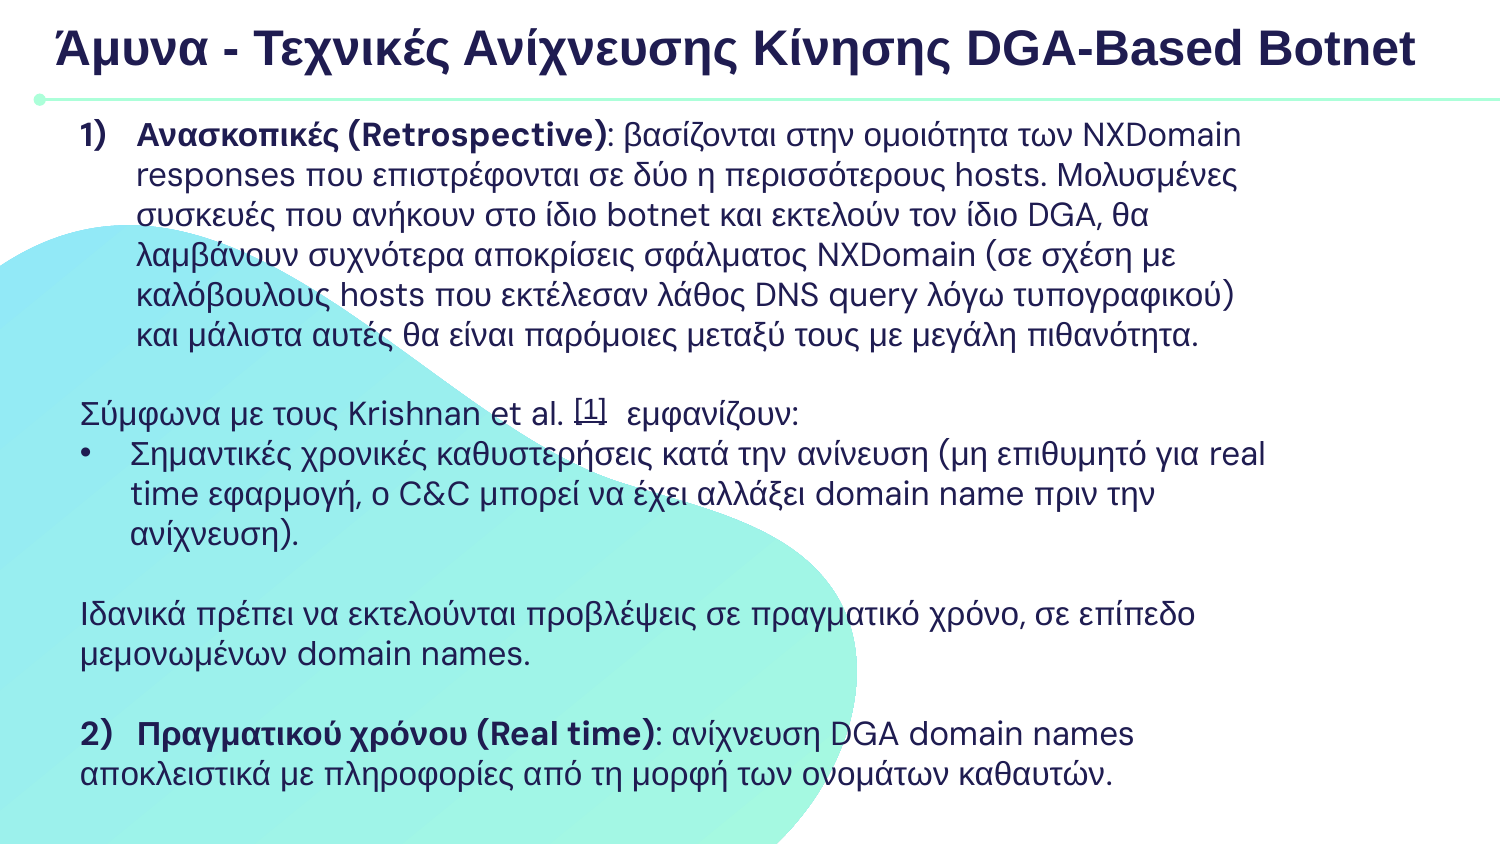

# Άμυνα - Τεχνικές Ανίχνευσης Κίνησης DGA-Based Botnet
Ανασκοπικές (Retrospective): βασίζονται στην ομοιότητα των NXDomain responses που επιστρέφονται σε δύο η περισσότερους hosts. Μολυσμένες συσκευές που ανήκουν στο ίδιο botnet και εκτελούν τον ίδιο DGA, θα λαμβάνουν συχνότερα αποκρίσεις σφάλματος NXDomain (σε σχέση με καλόβουλους hosts που εκτέλεσαν λάθος DNS query λόγω τυπογραφικού) και μάλιστα αυτές θα είναι παρόμοιες μεταξύ τους με μεγάλη πιθανότητα.

Σύμφωνα με τους Krishnan et al.       εμφανίζουν:
Σημαντικές χρονικές καθυστερήσεις κατά την ανίνευση (μη επιθυμητό για real time εφαρμογή, ο C&C μπορεί να έχει αλλάξει domain name πριν την ανίχνευση).

Ιδανικά πρέπει να εκτελούνται προβλέψεις σε πραγματικό χρόνο, σε επίπεδο μεμονωμένων domain names.

2)   Πραγματικού χρόνου (Real time): ανίχνευση DGA domain names αποκλειστικά με πληροφορίες από τη μορφή των ονομάτων καθαυτών.

[1]